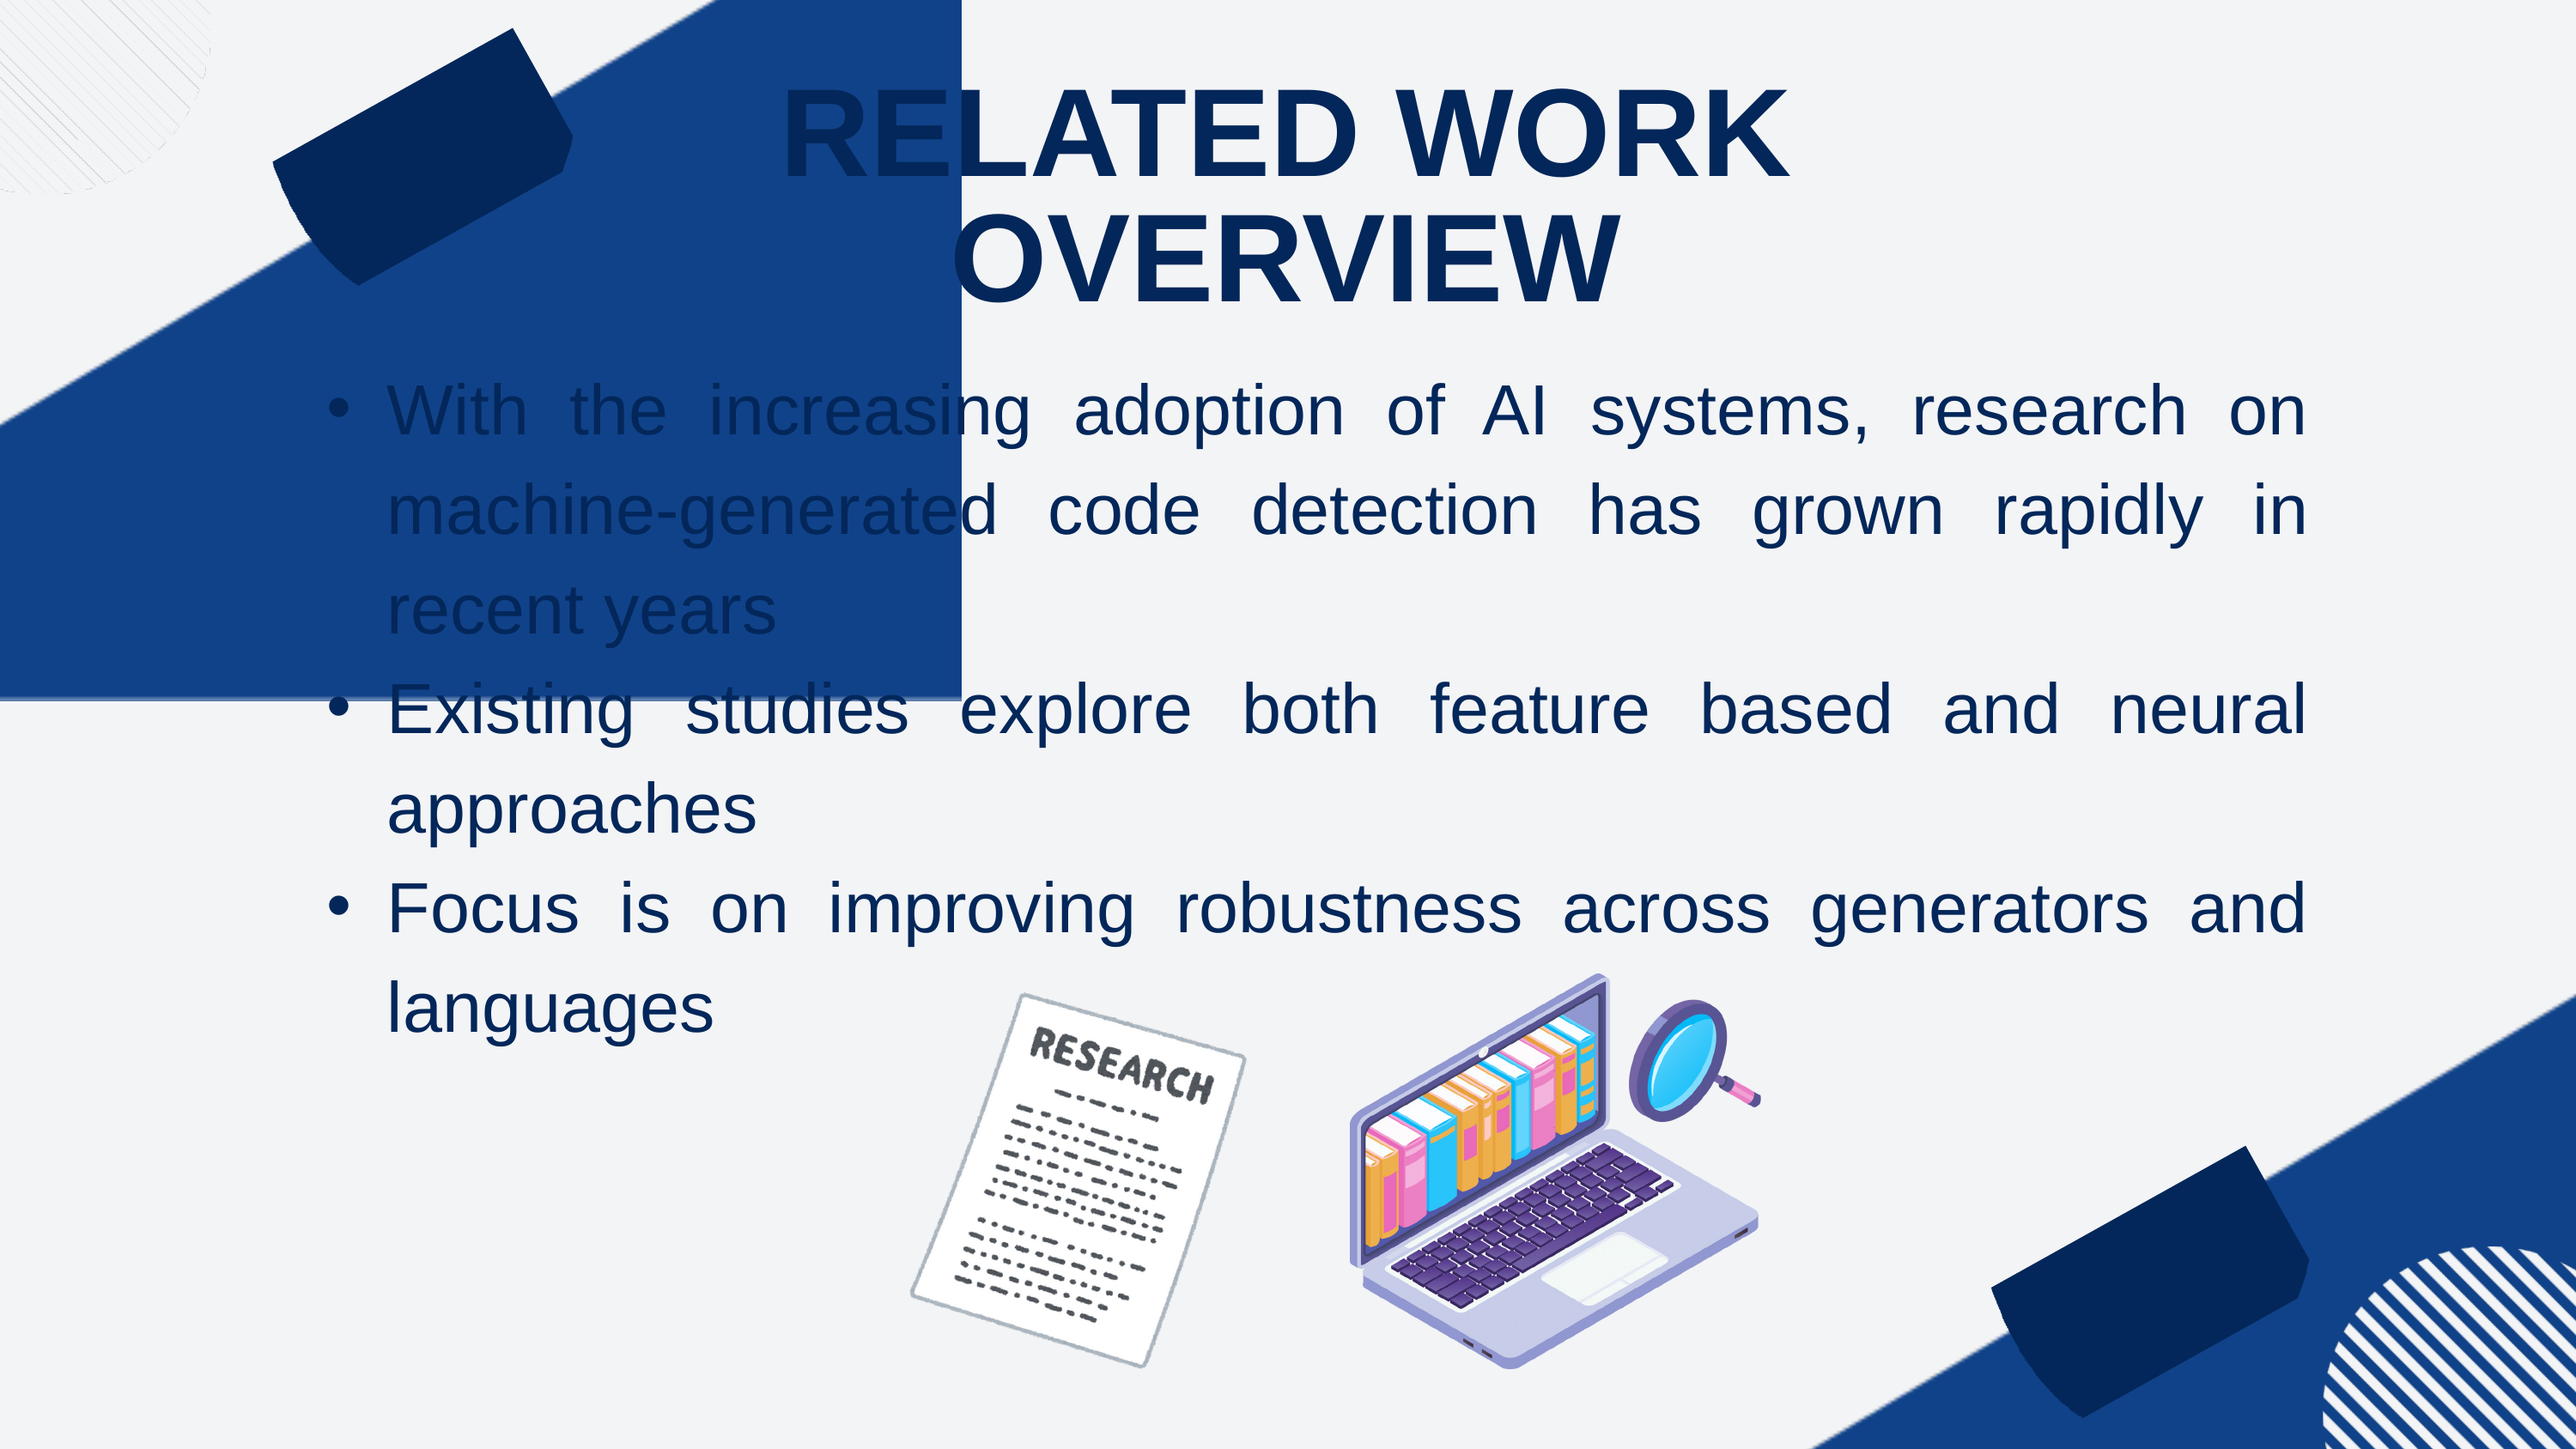

RELATED WORK OVERVIEW

With the increasing adoption of AI systems, research on machine-generated code detection has grown rapidly in recent years
Existing studies explore both feature based and neural approaches
Focus is on improving robustness across generators and languages